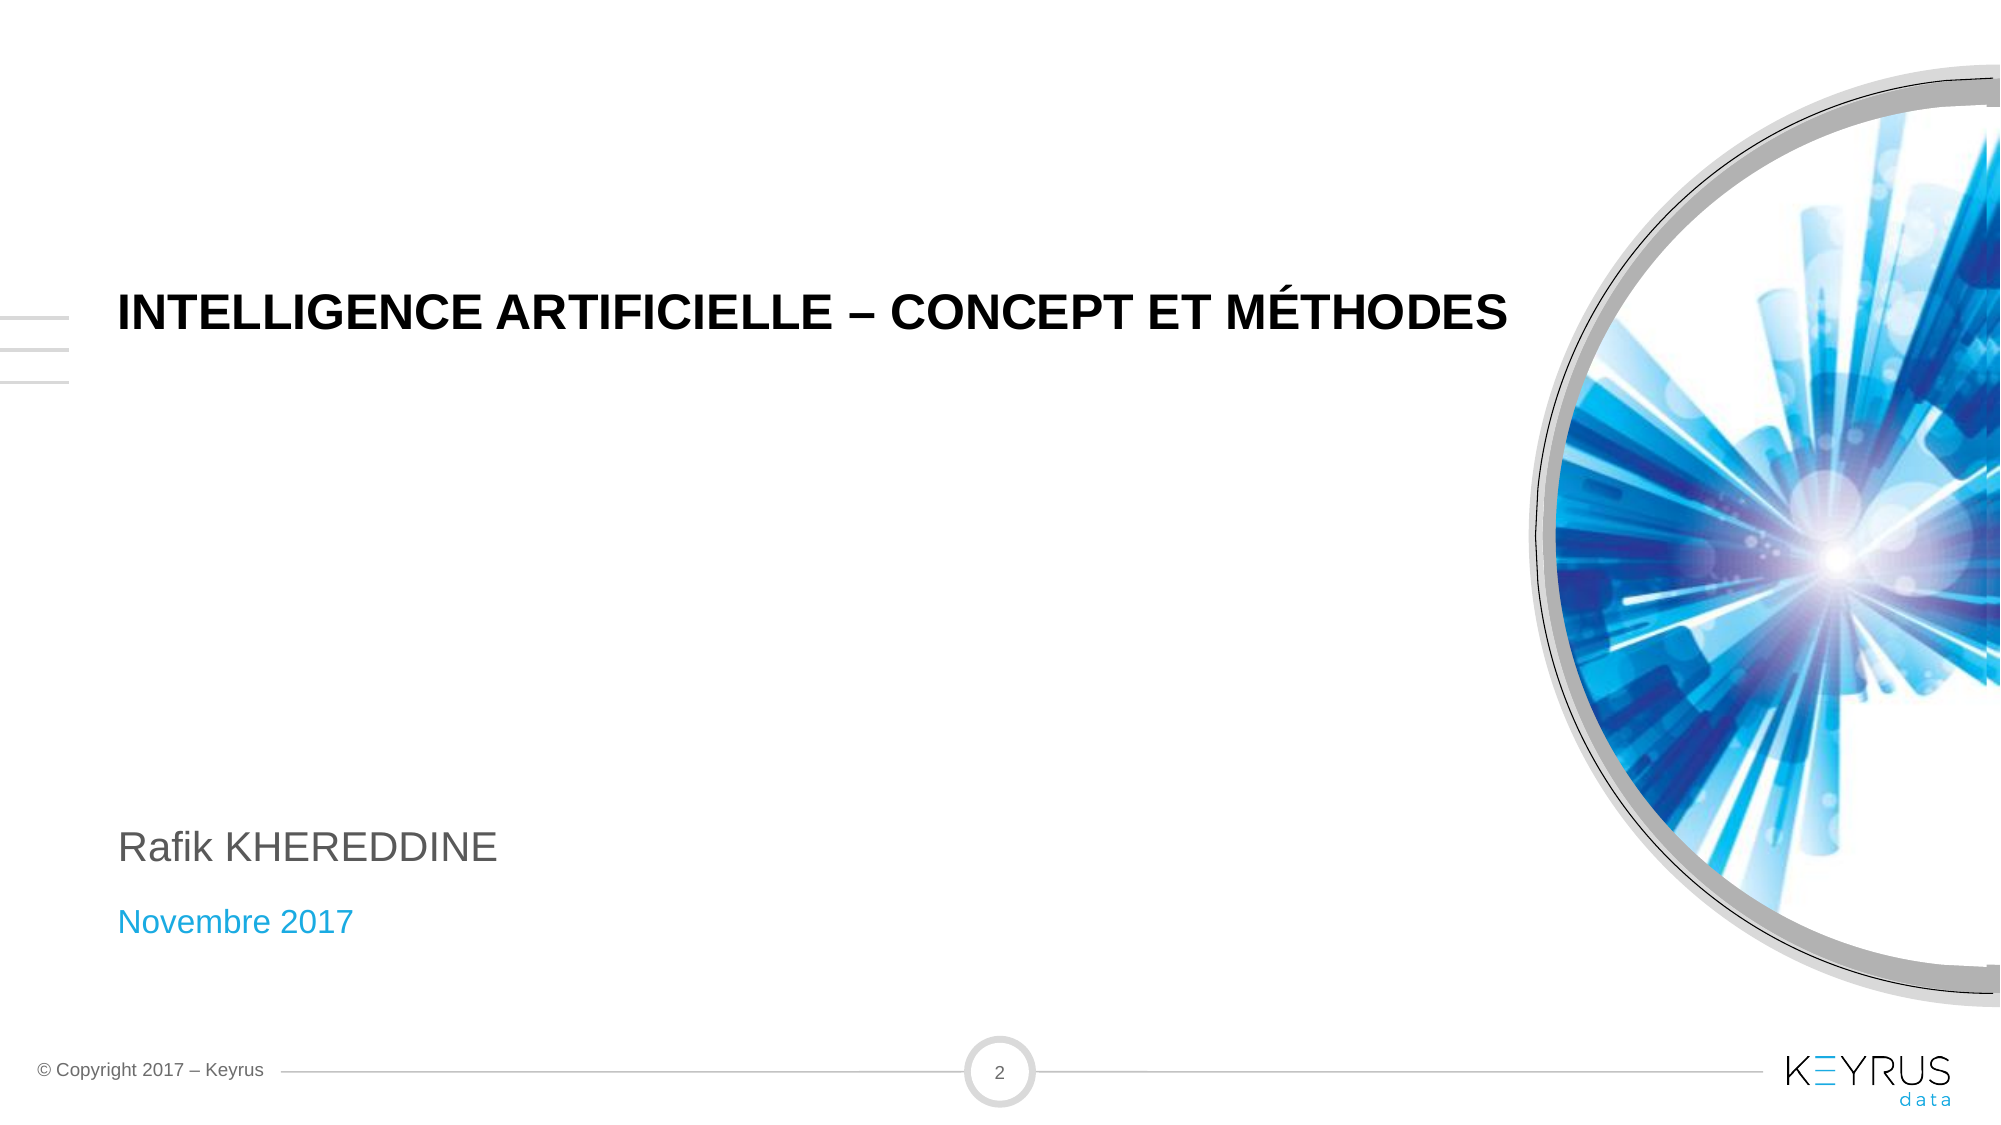

# Intelligence Artificielle – Concept et Méthodes
Rafik KHEREDDINE
Novembre 2017